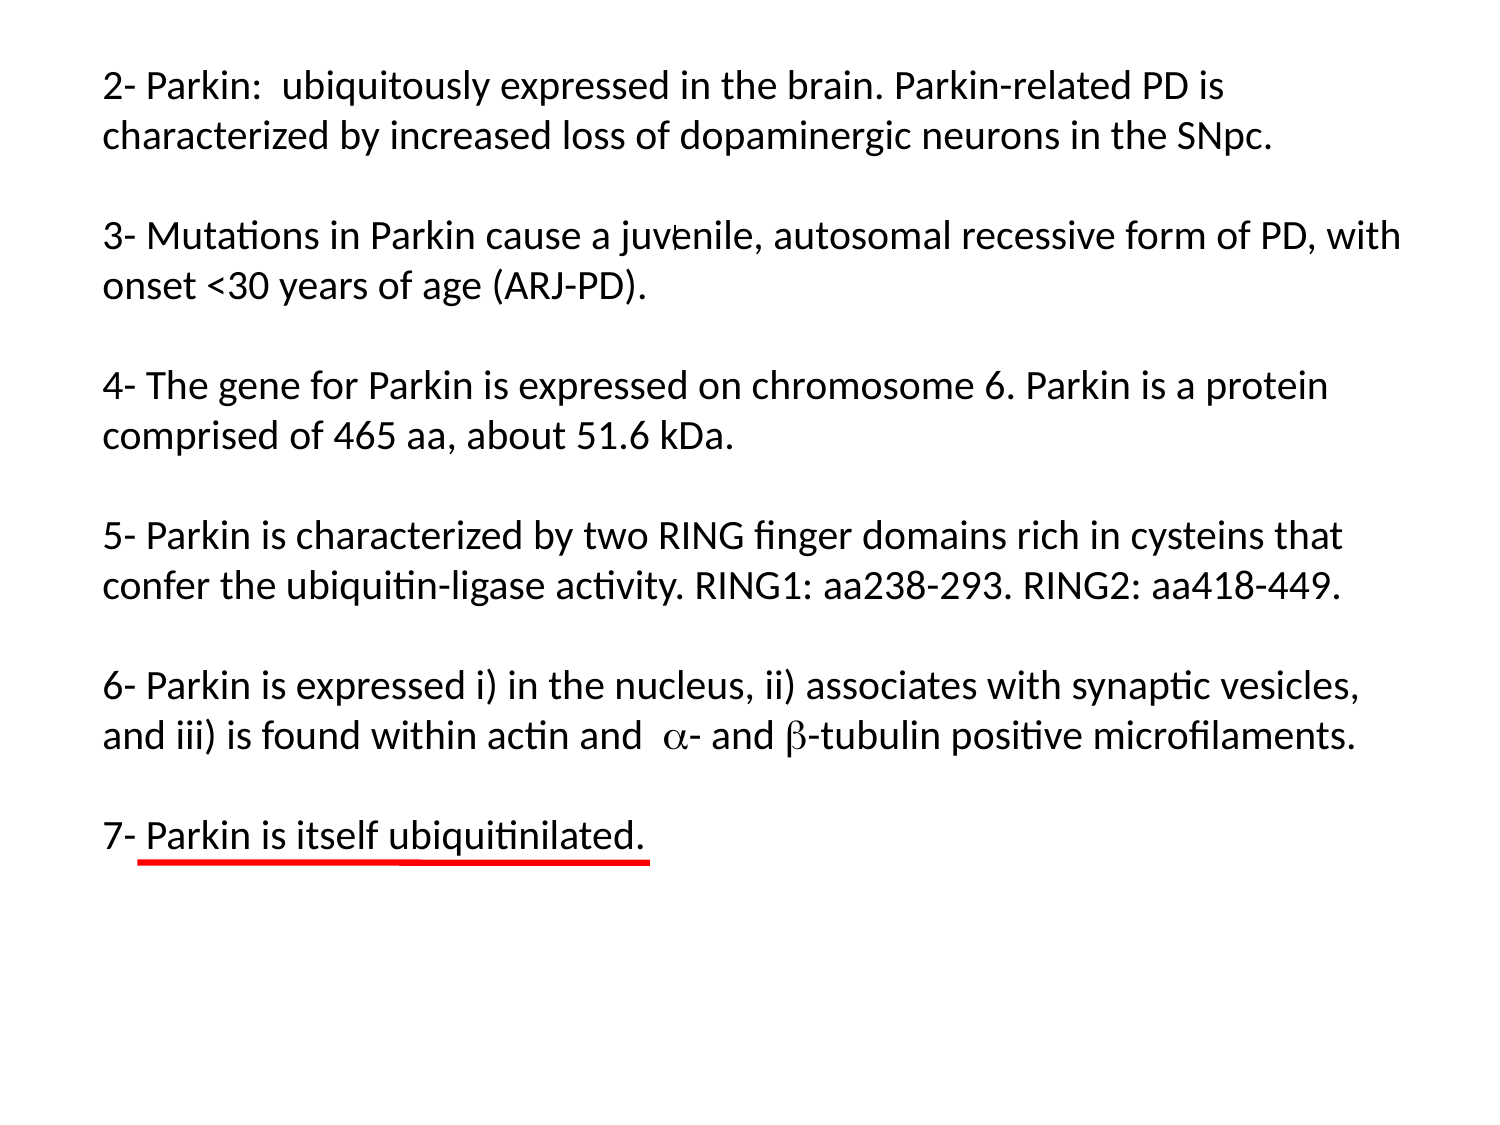

2- Parkin:  ubiquitously expressed in the brain. Parkin-related PD is characterized by increased loss of dopaminergic neurons in the SNpc.

3- Mutations in Parkin cause a juvenile, autosomal recessive form of PD, with onset <30 years of age (ARJ-PD).

4- The gene for Parkin is expressed on chromosome 6. Parkin is a protein comprised of 465 aa, about 51.6 kDa.

5- Parkin is characterized by two RING finger domains rich in cysteins that confer the ubiquitin-ligase activity. RING1: aa238-293. RING2: aa418-449.

6- Parkin is expressed i) in the nucleus, ii) associates with synaptic vesicles, and iii) is found within actin and  α- and β-tubulin positive microfilaments.

7- Parkin is itself ubiquitinilated.